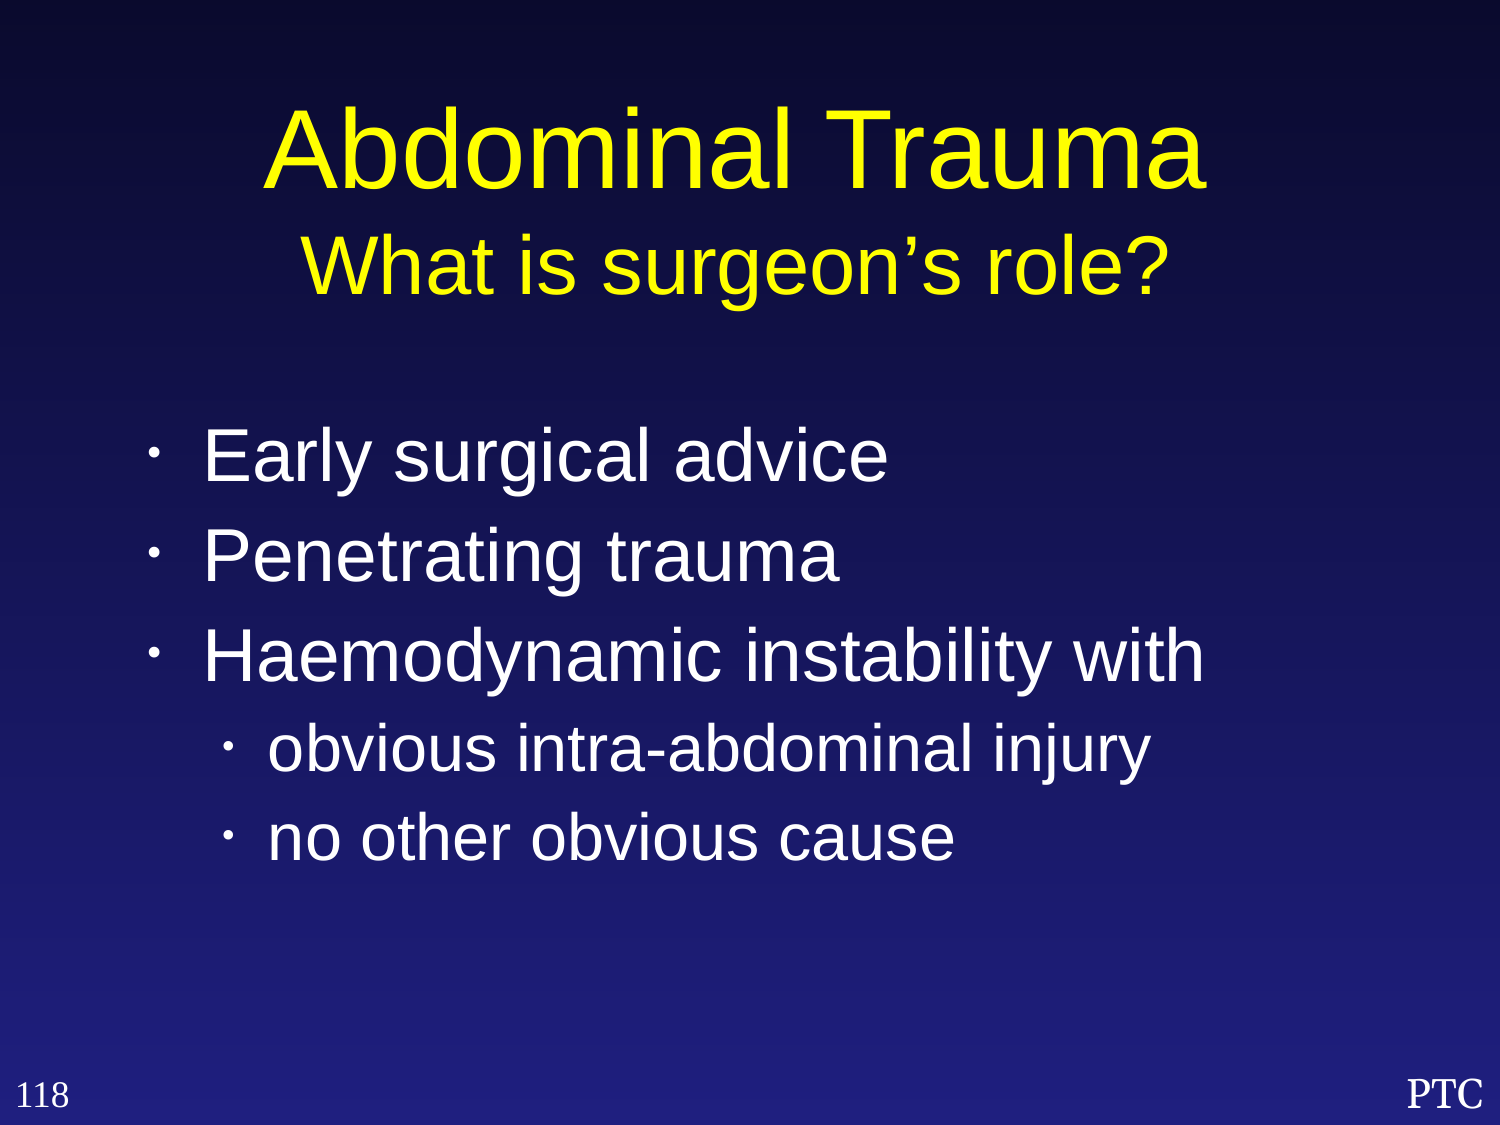

Abdominal Trauma
What is surgeon’s role?
Early surgical advice
Penetrating trauma
Haemodynamic instability with
obvious intra-abdominal injury
no other obvious cause
118